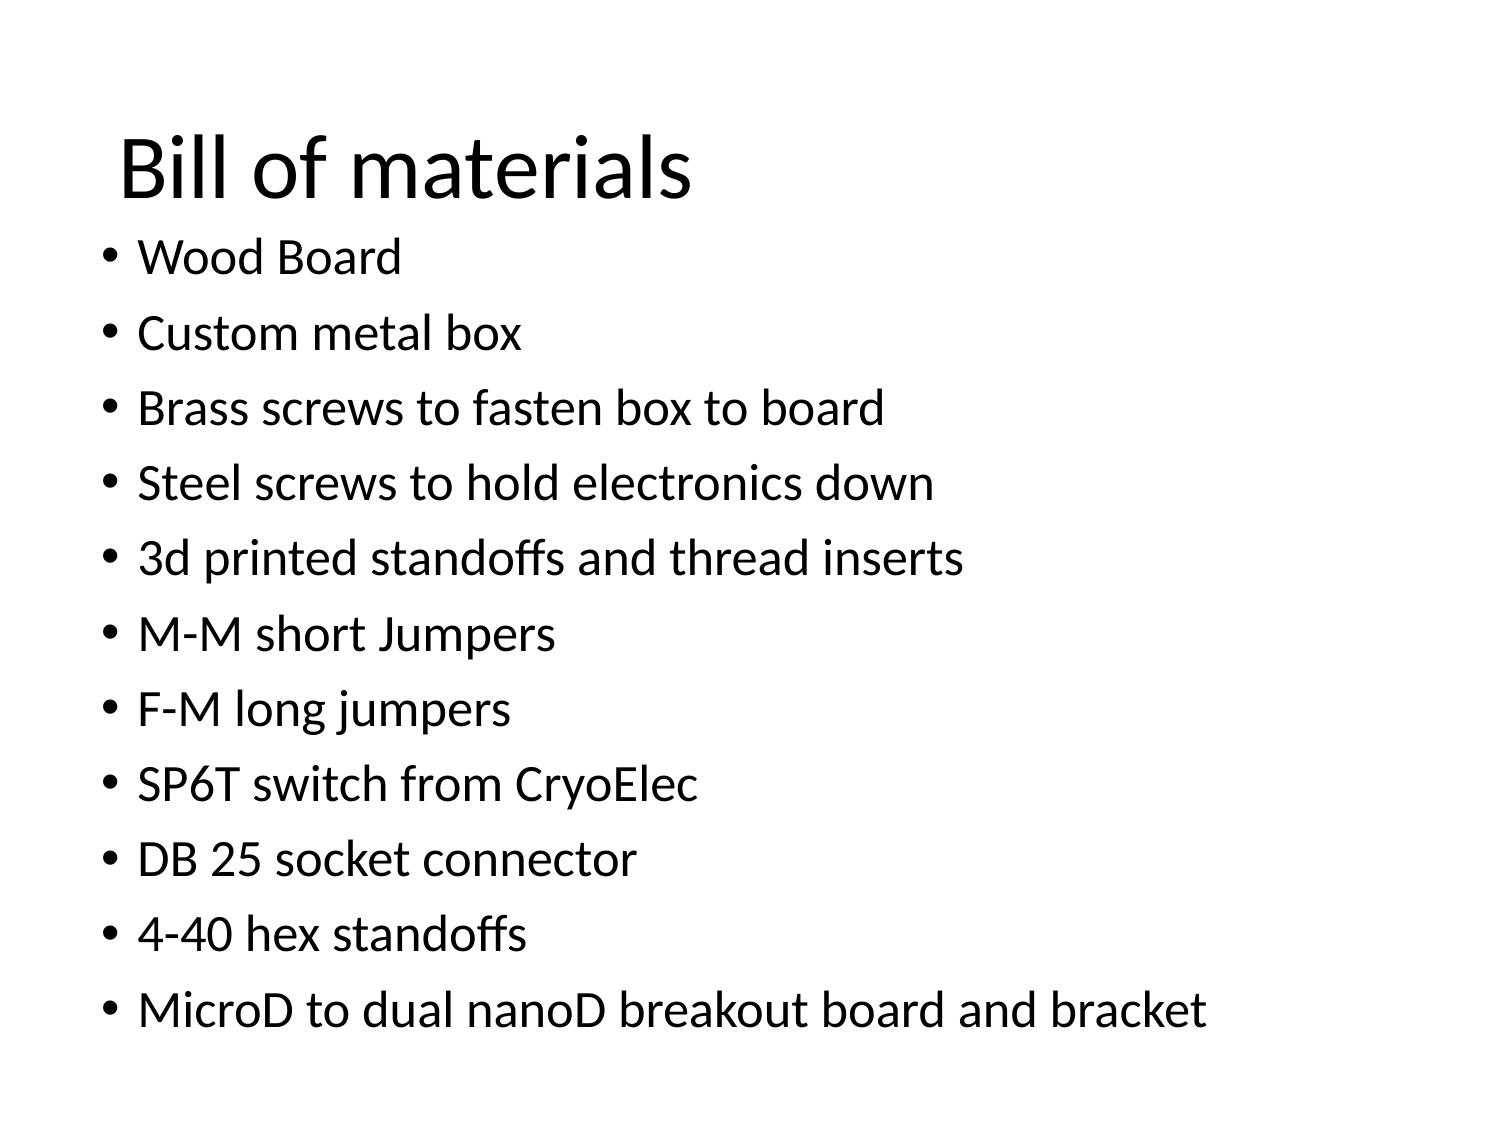

# Bill of materials
Wood Board
Custom metal box
Brass screws to fasten box to board
Steel screws to hold electronics down
3d printed standoffs and thread inserts
M-M short Jumpers
F-M long jumpers
SP6T switch from CryoElec
DB 25 socket connector
4-40 hex standoffs
MicroD to dual nanoD breakout board and bracket